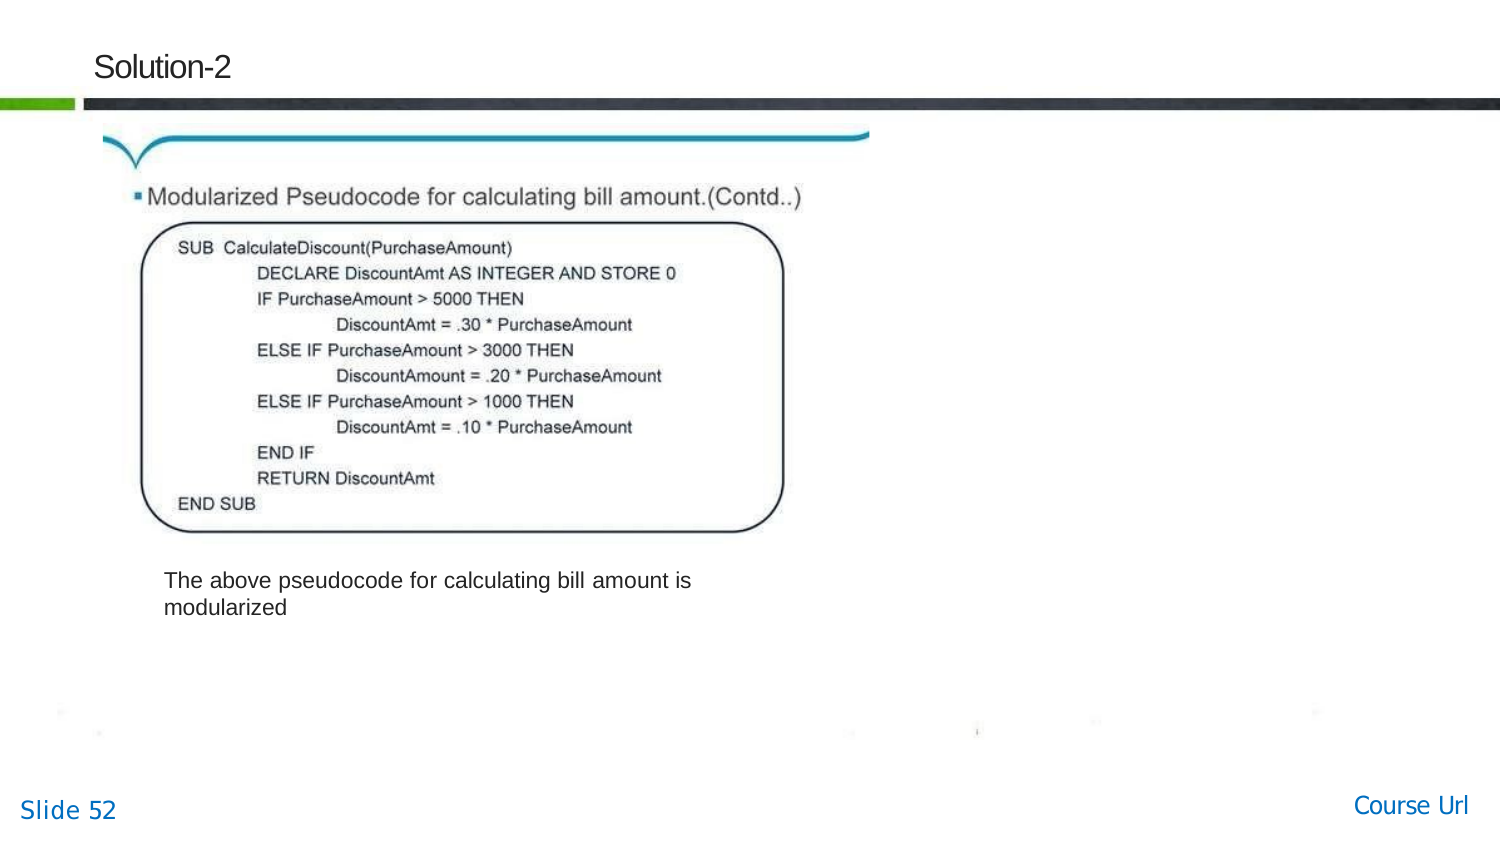

Solution-2

The above pseudocode for calculating bill amount is modularized
Course Url
Slide 52